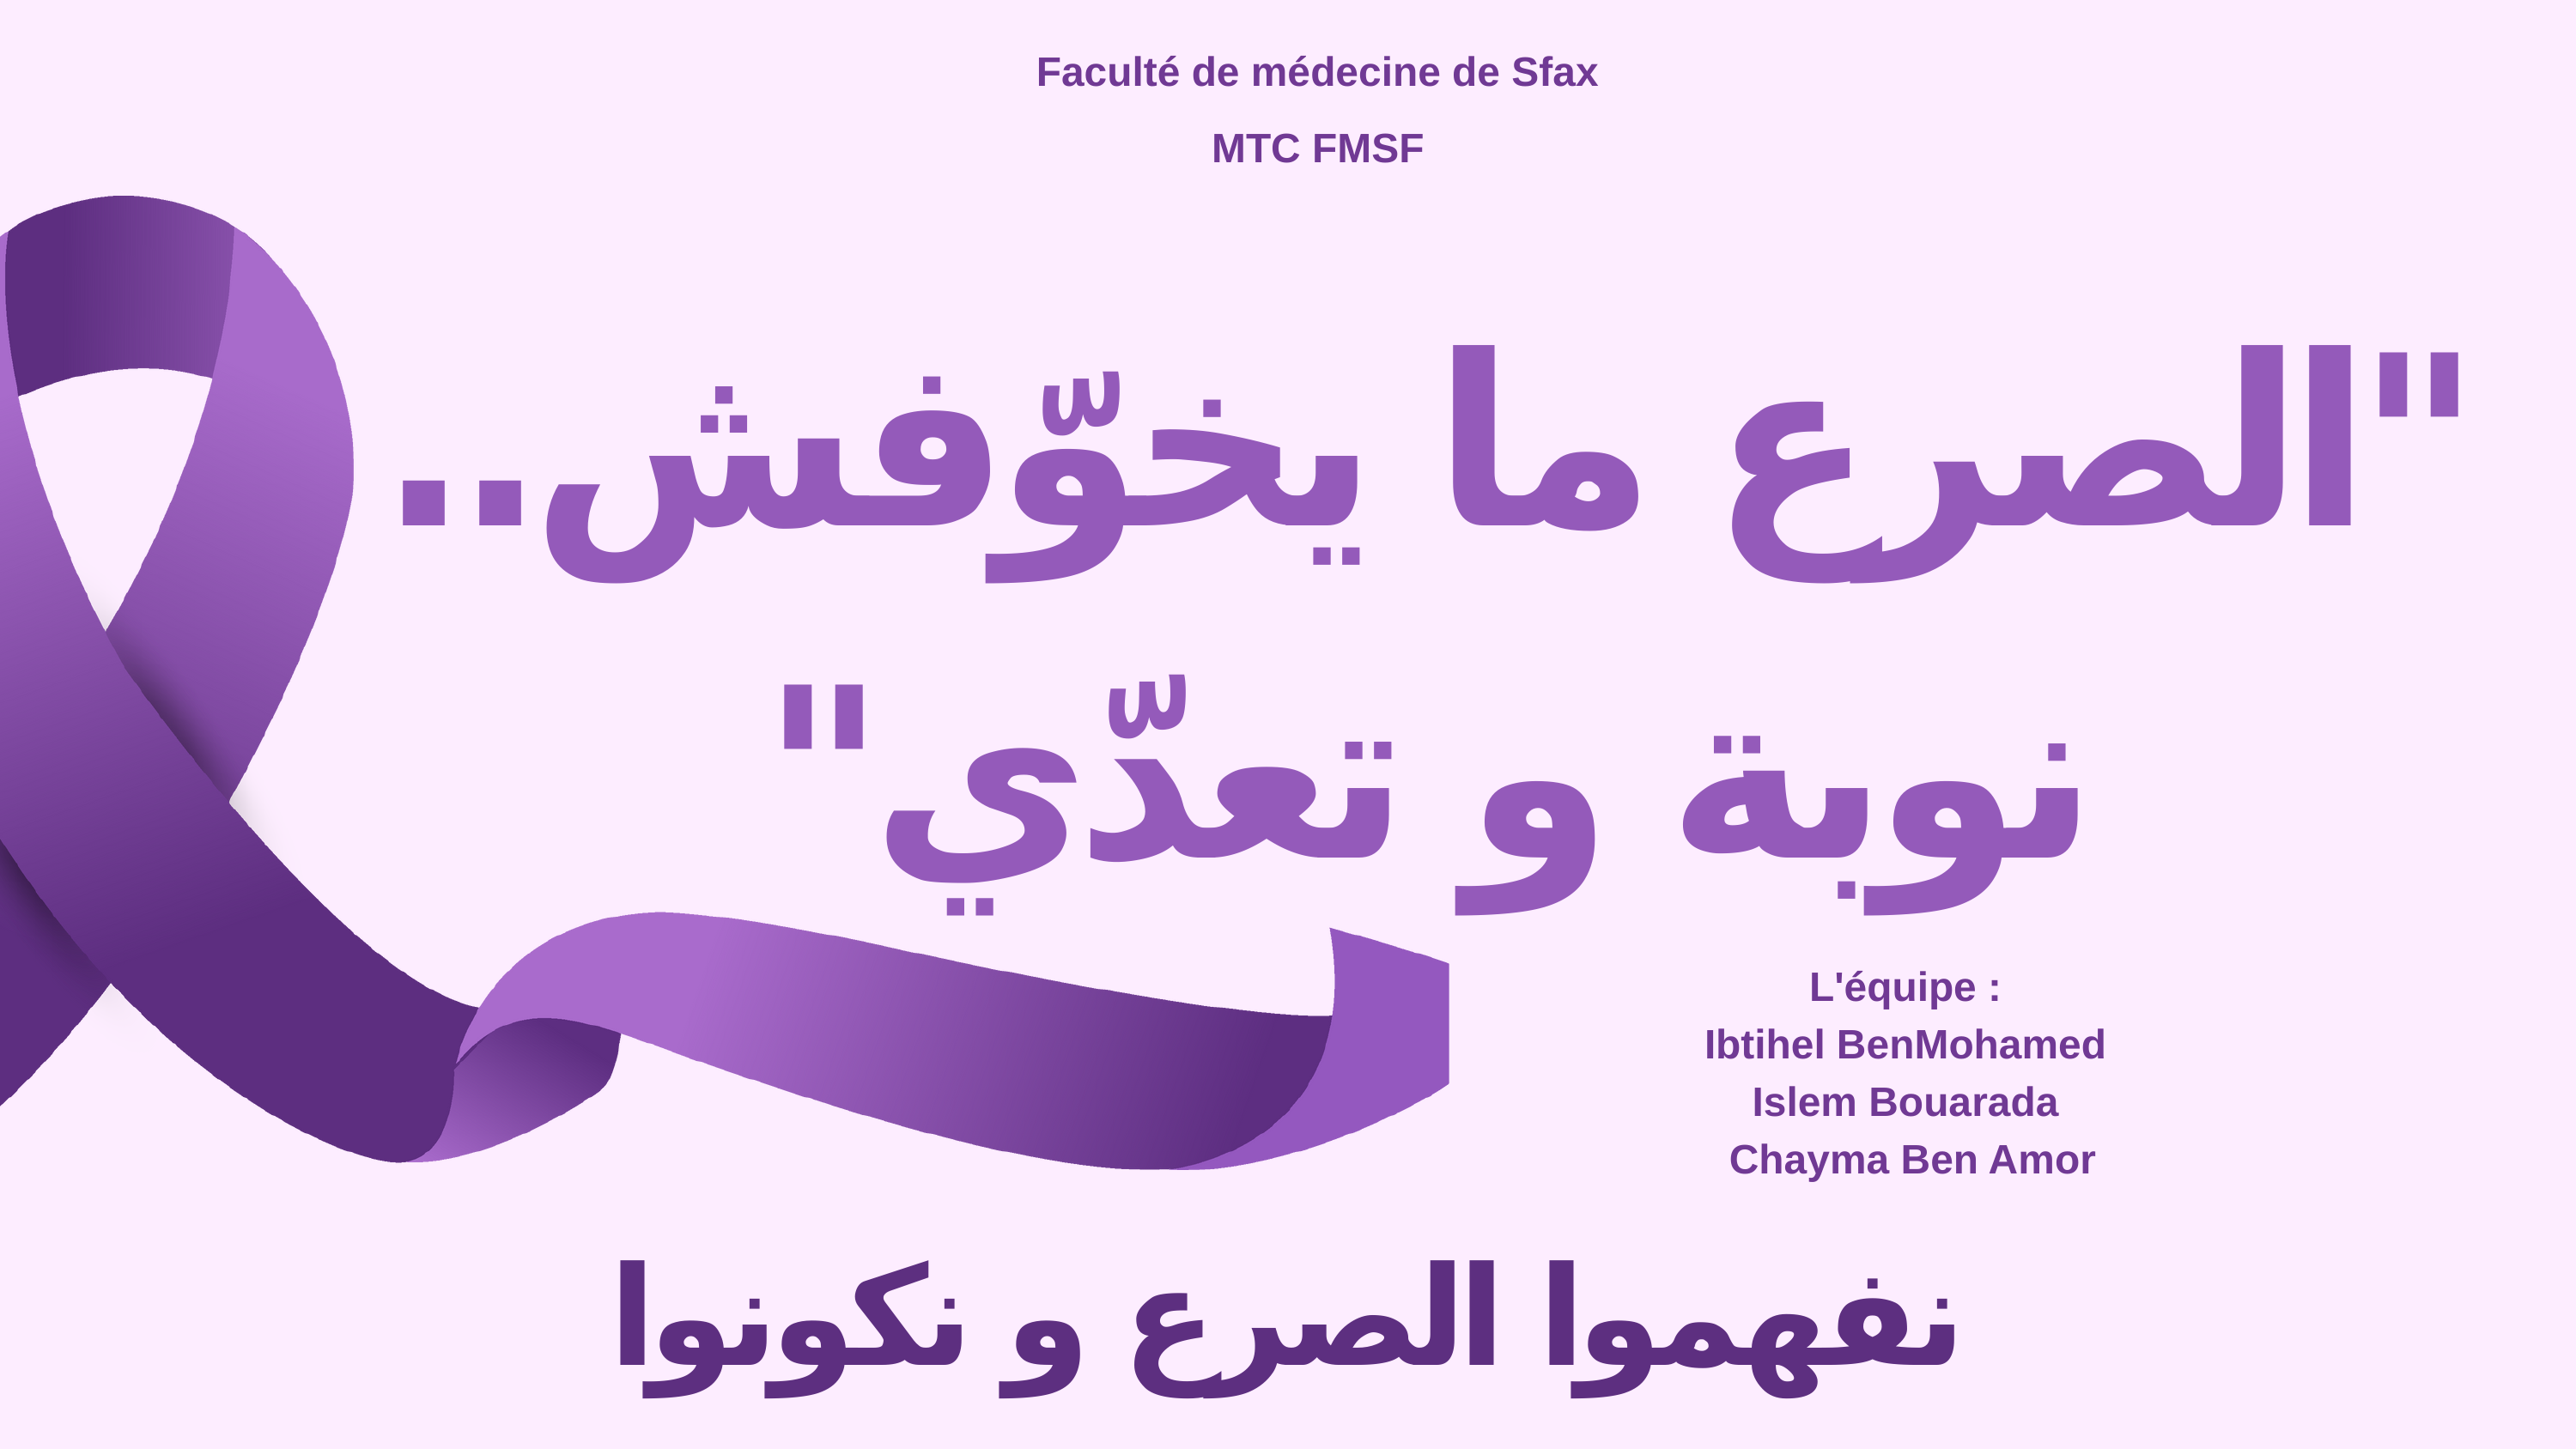

Faculté de médecine de Sfax
MTC FMSF

 "الصرع ما يخوّفش..
 نوبة و تعدّي"

L'équipe :
Ibtihel BenMohamed
Islem Bouarada
Chayma Ben Amor

نفهموا الصرع و نكونوا سند لبعضنا